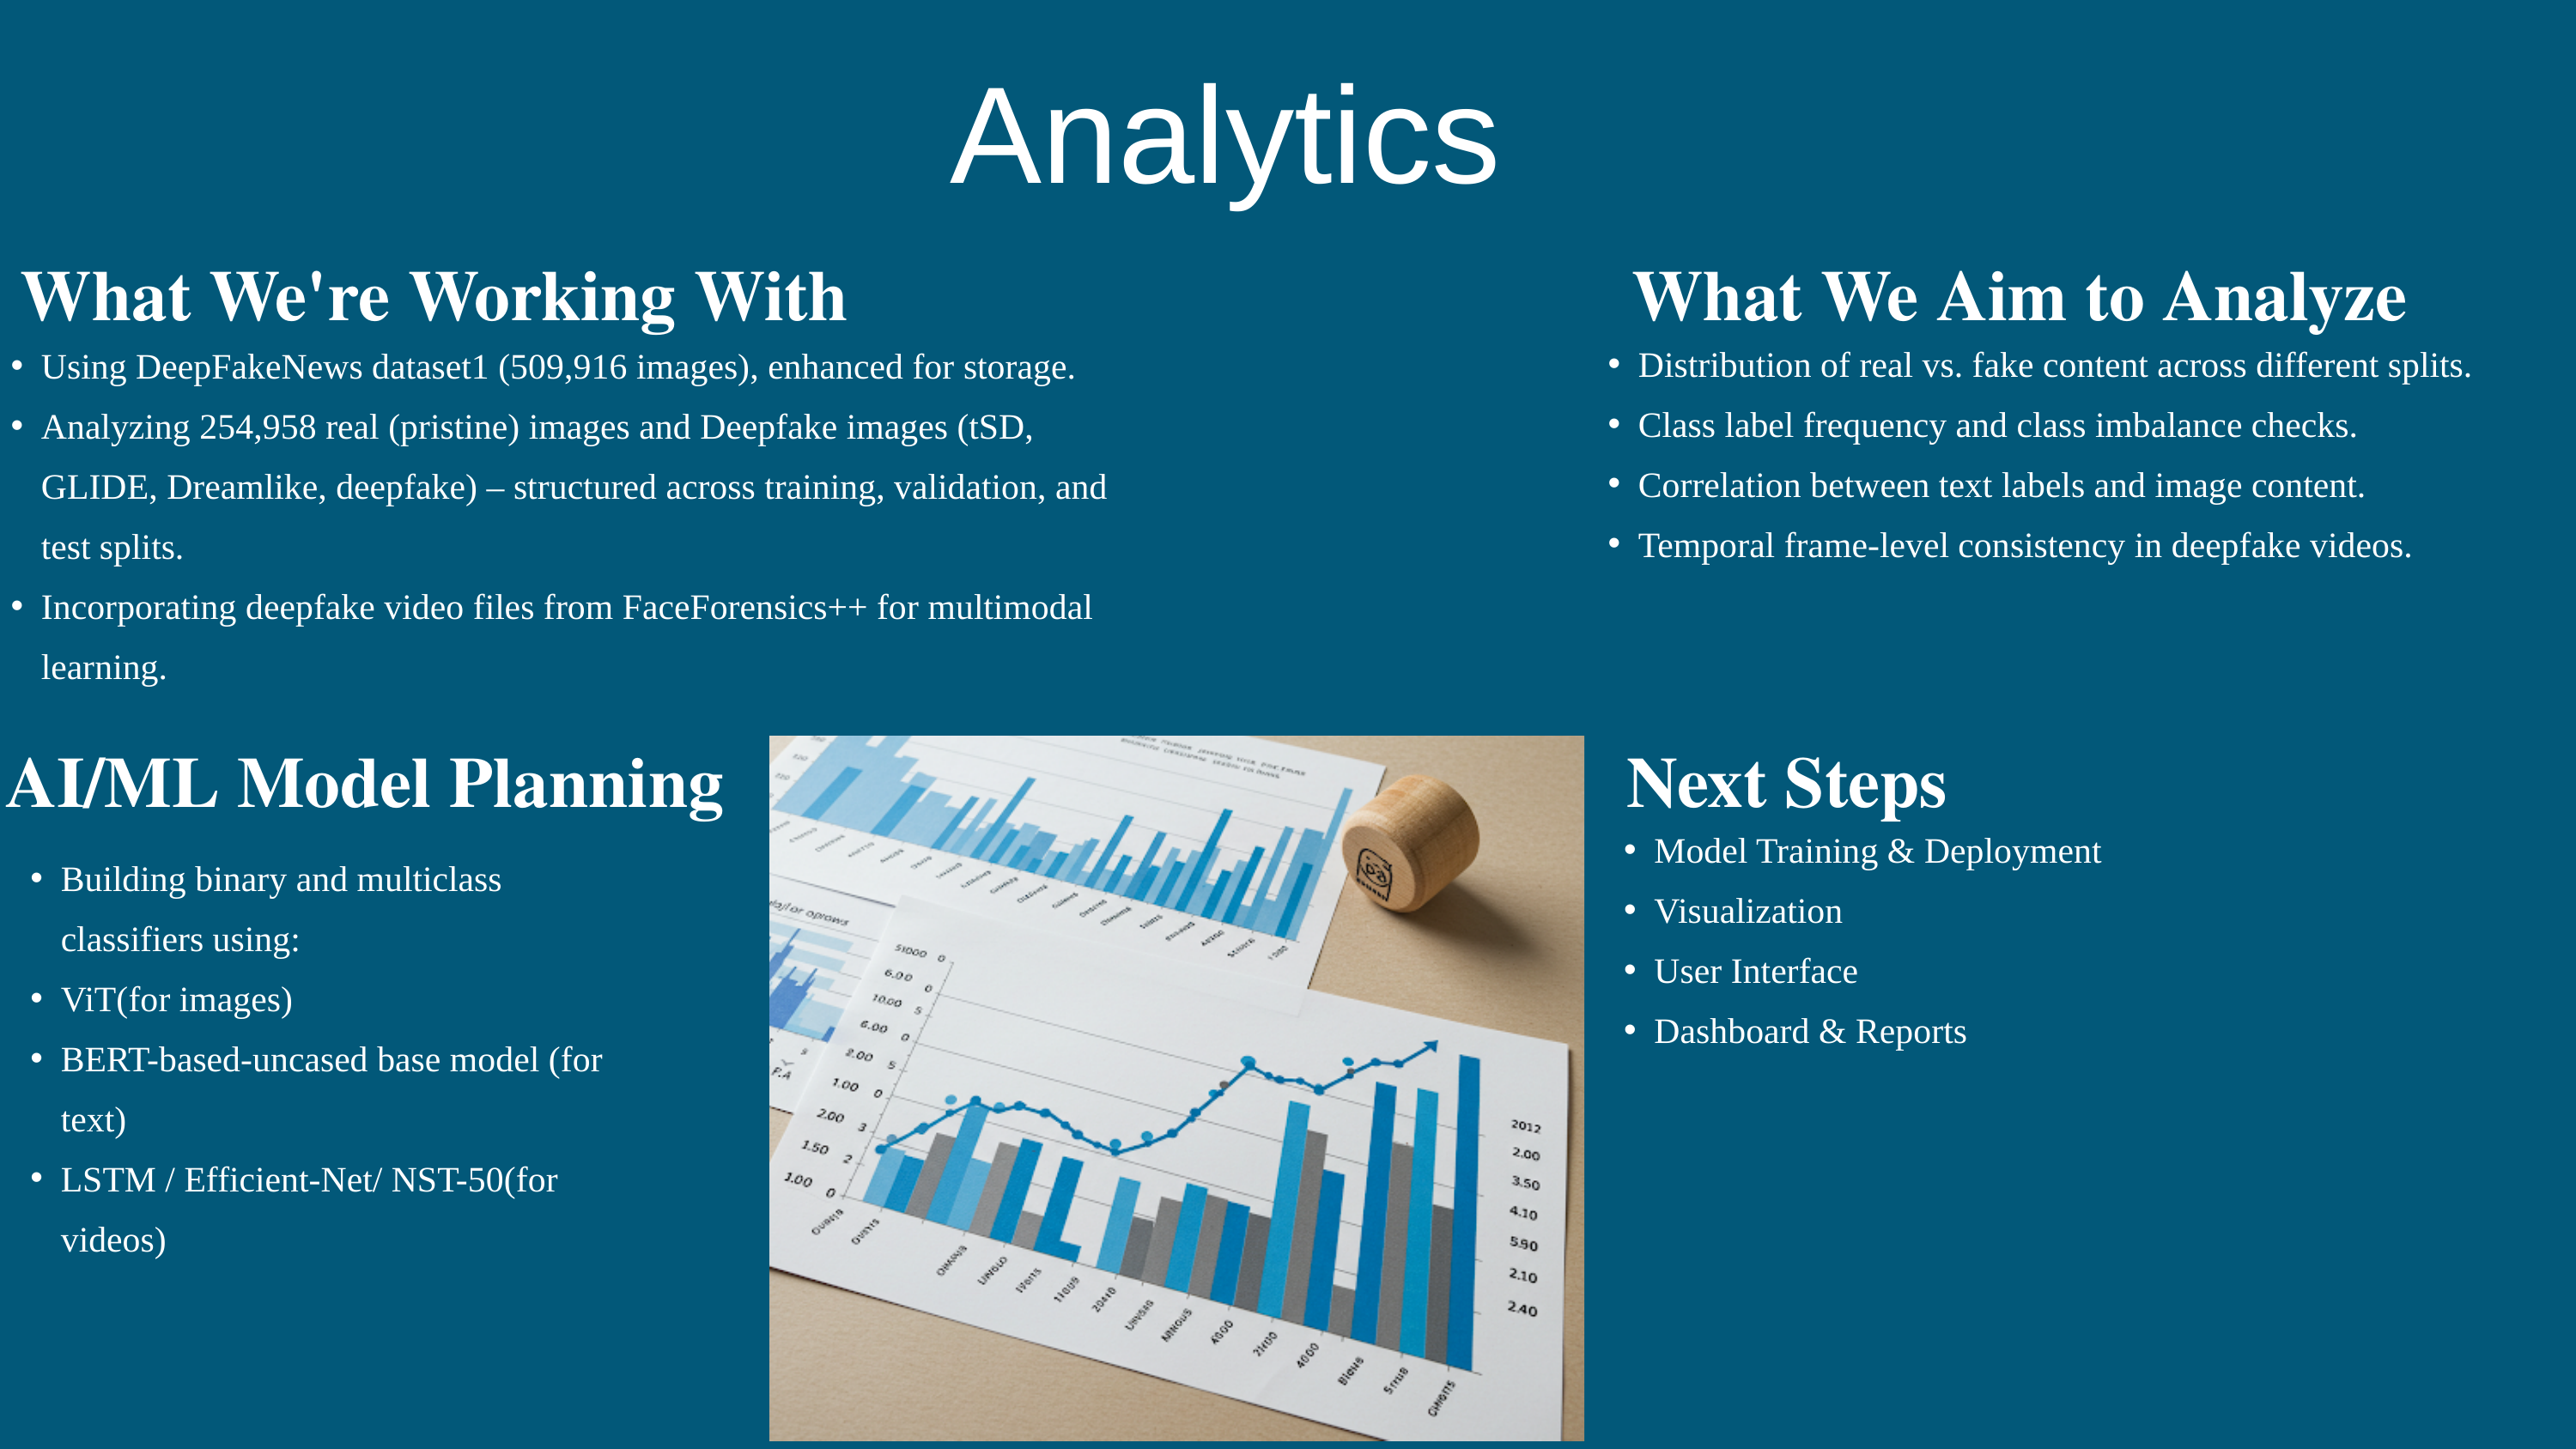

Analytics
What We're Working With
What We Aim to Analyze

Using DeepFakeNews dataset1 (509,916 images), enhanced for storage.
Analyzing 254,958 real (pristine) images and Deepfake images (tSD, GLIDE, Dreamlike, deepfake) – structured across training, validation, and test splits.
Incorporating deepfake video files from FaceForensics++ for multimodal learning.

Distribution of real vs. fake content across different splits.
Class label frequency and class imbalance checks.
Correlation between text labels and image content.
Temporal frame-level consistency in deepfake videos.

AI/ML Model Planning
Next Steps

Building binary and multiclass classifiers using:
ViT(for images)
BERT-based-uncased base model (for text)
LSTM / Efficient-Net/ NST-50(for videos)

Model Training & Deployment
Visualization
User Interface
Dashboard & Reports